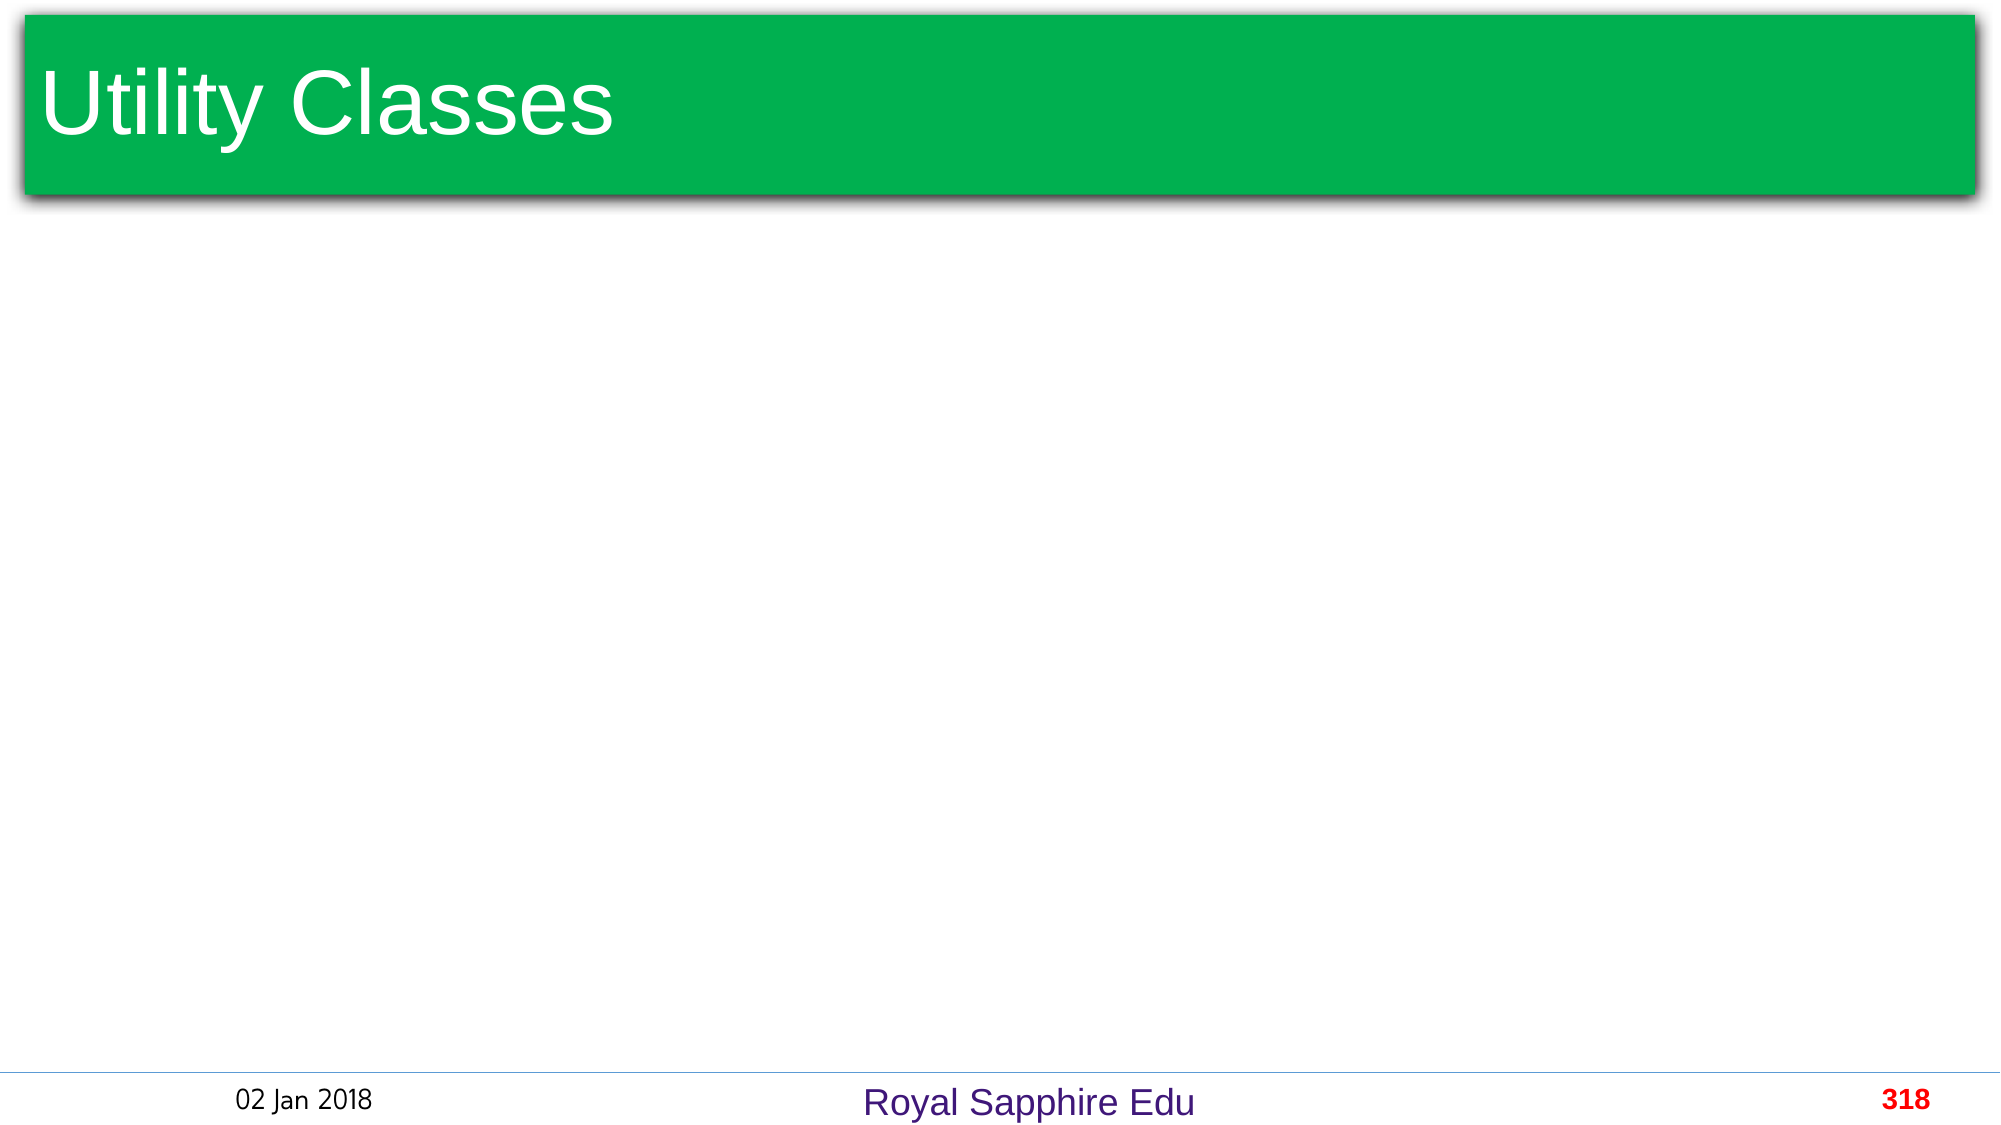

# Utility Classes

02 Jan 2018
318